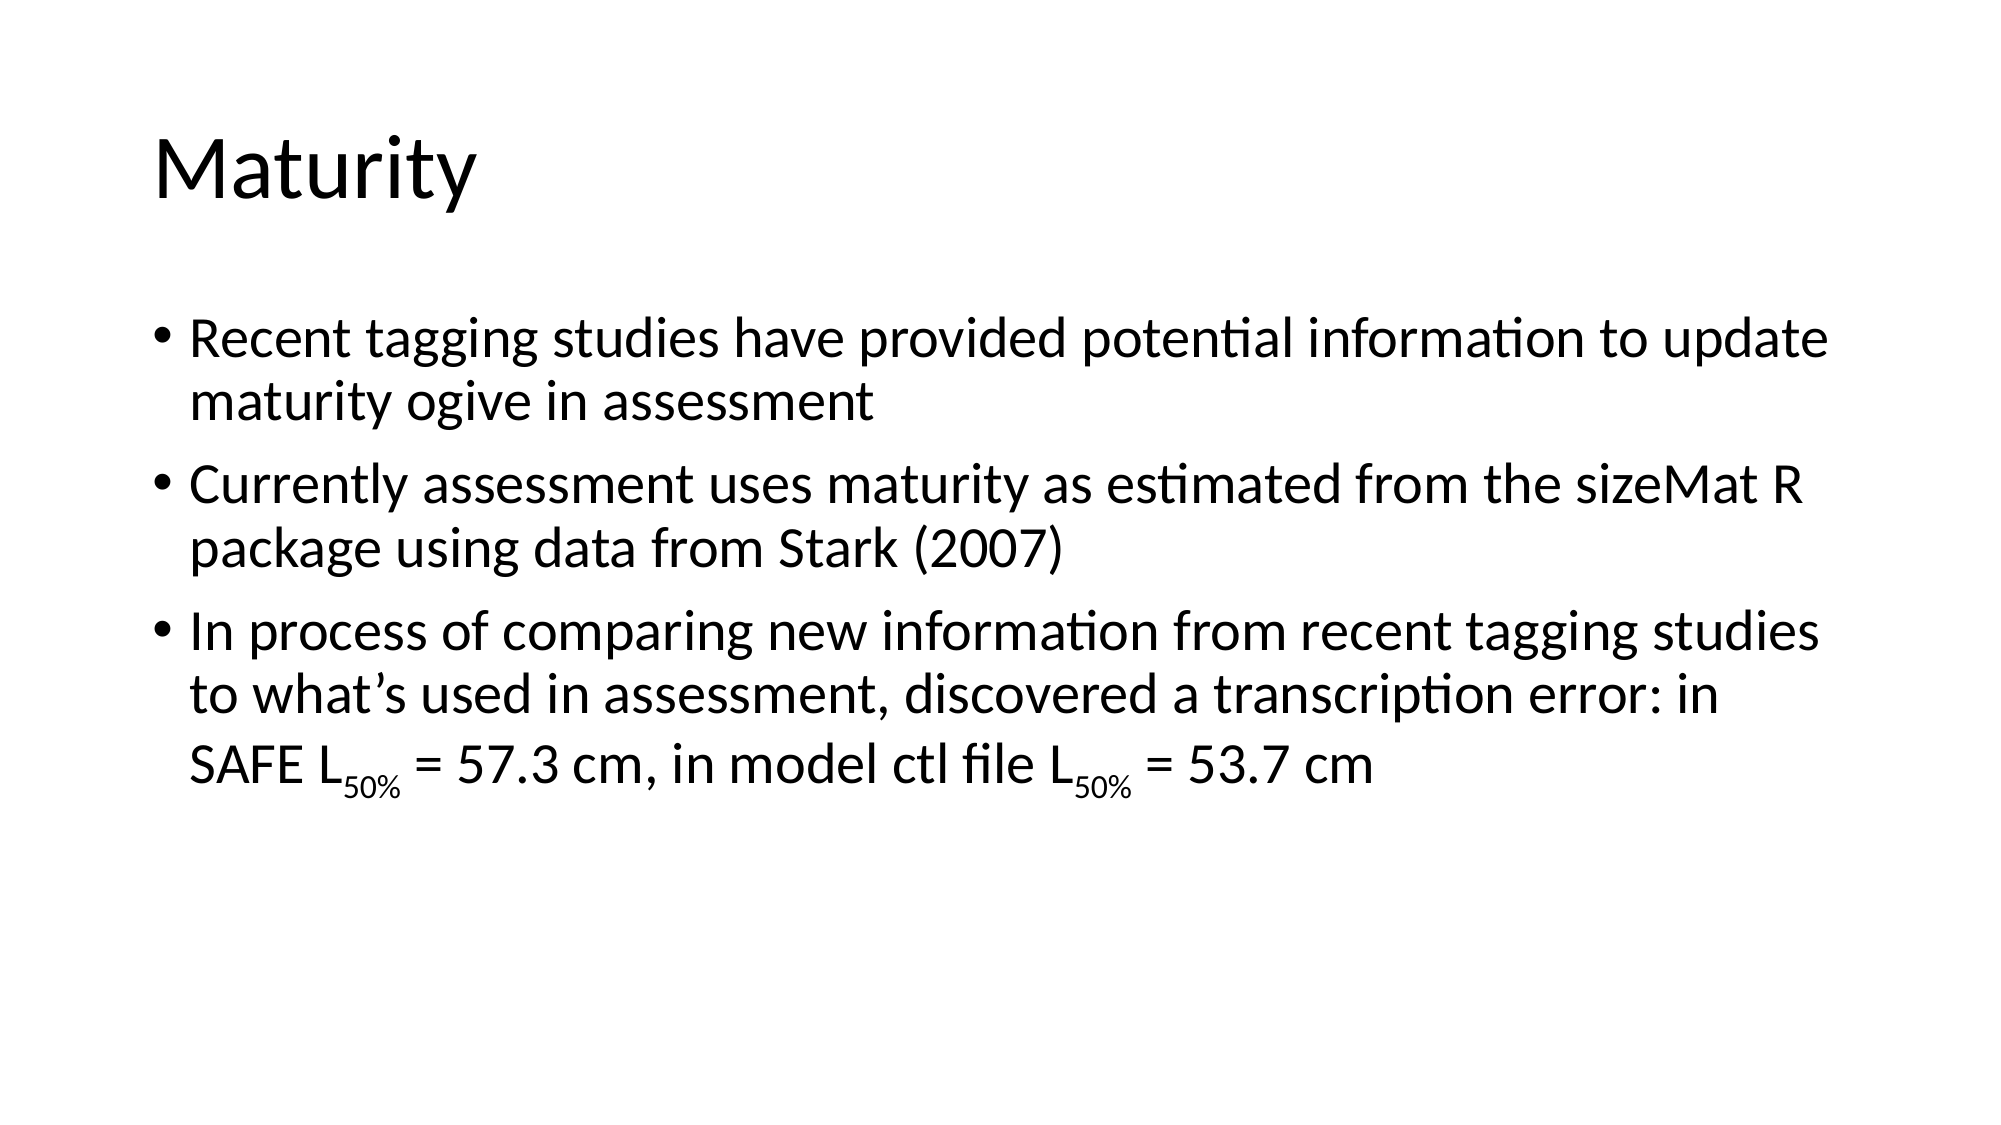

# Maturity
Recent tagging studies have provided potential information to update maturity ogive in assessment
Currently assessment uses maturity as estimated from the sizeMat R package using data from Stark (2007)
In process of comparing new information from recent tagging studies to what’s used in assessment, discovered a transcription error: in SAFE L50% = 57.3 cm, in model ctl file L50% = 53.7 cm